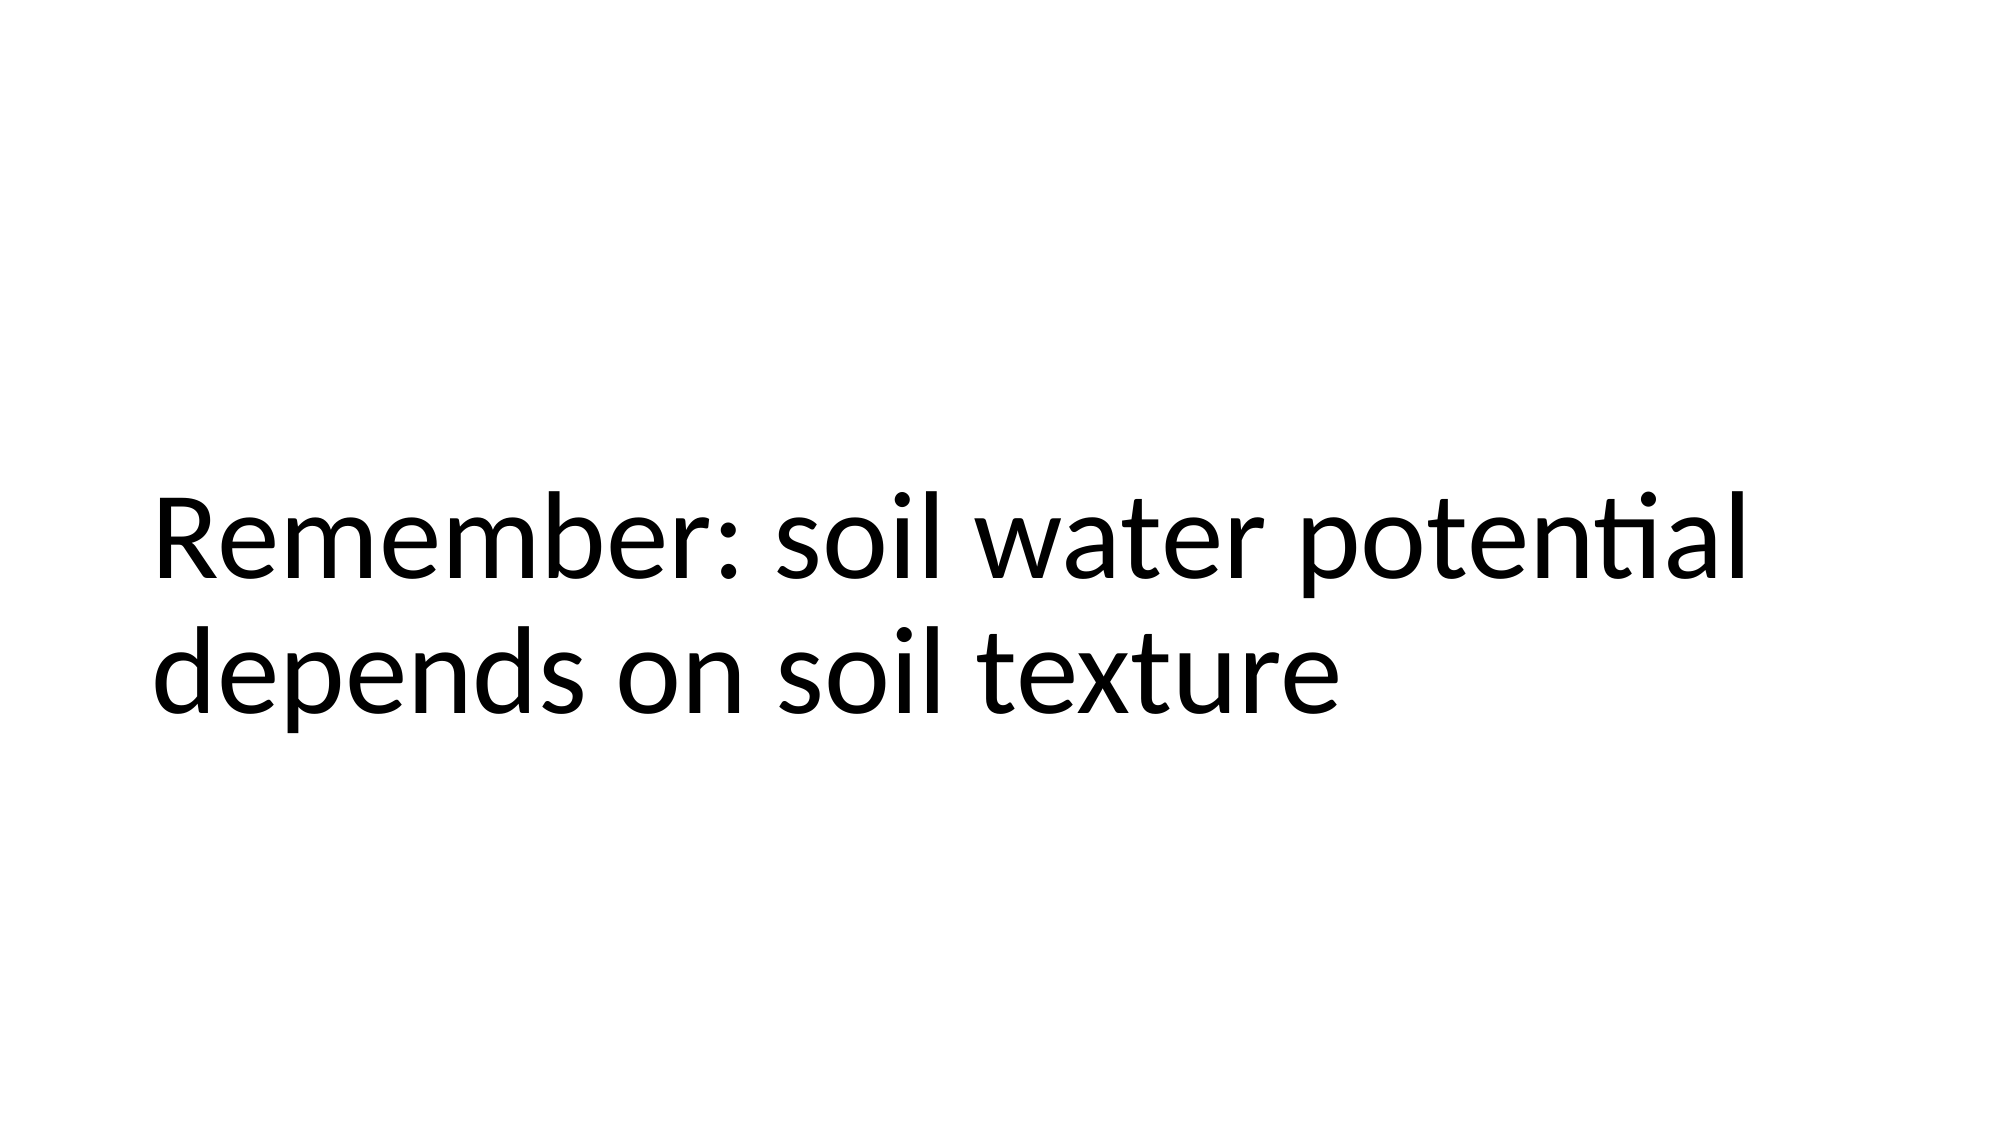

# Remember: soil water potential depends on soil texture